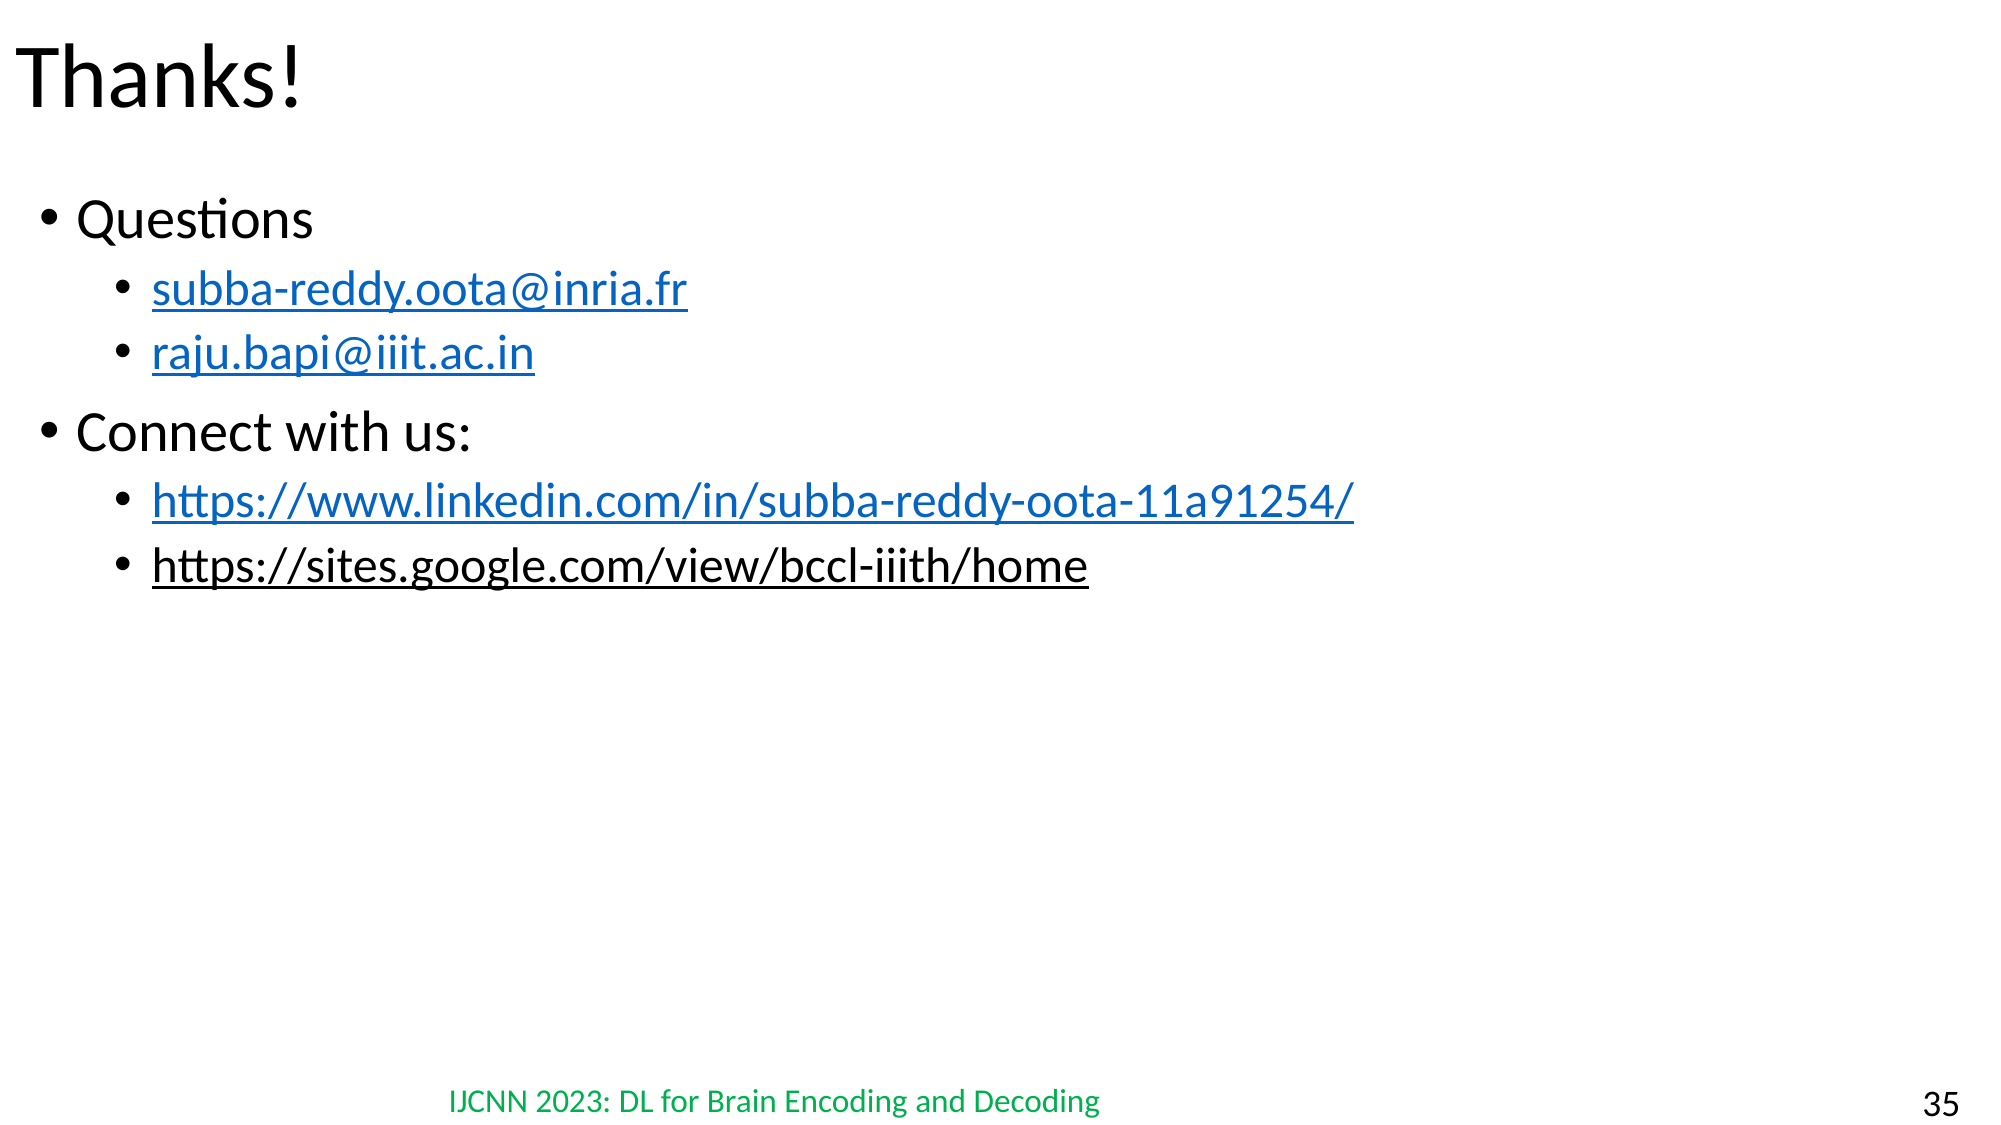

# Thanks!
Questions
subba-reddy.oota@inria.fr
raju.bapi@iiit.ac.in
Connect with us:
https://www.linkedin.com/in/subba-reddy-oota-11a91254/
https://sites.google.com/view/bccl-iiith/home

35
IJCNN 2023: DL for Brain Encoding and Decoding